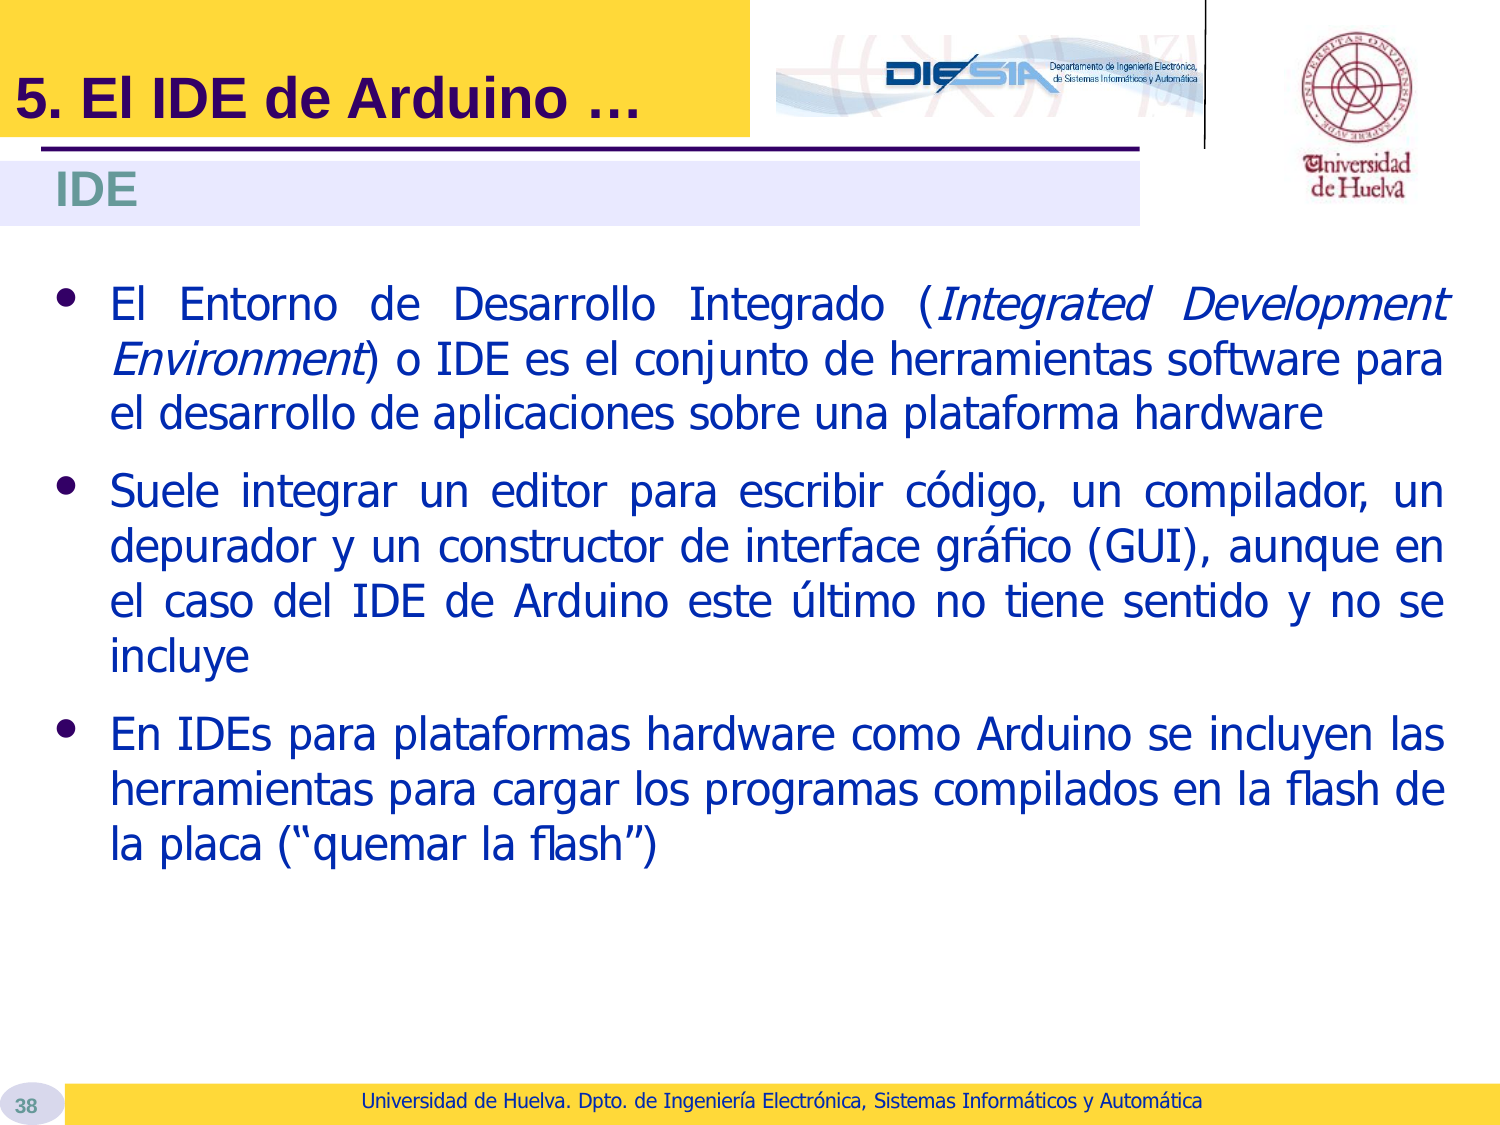

# 5. El IDE de Arduino …
IDE
El Entorno de Desarrollo Integrado (Integrated Development Environment) o IDE es el conjunto de herramientas software para el desarrollo de aplicaciones sobre una plataforma hardware
Suele integrar un editor para escribir código, un compilador, un depurador y un constructor de interface gráfico (GUI), aunque en el caso del IDE de Arduino este último no tiene sentido y no se incluye
En IDEs para plataformas hardware como Arduino se incluyen las herramientas para cargar los programas compilados en la flash de la placa (“quemar la flash”)